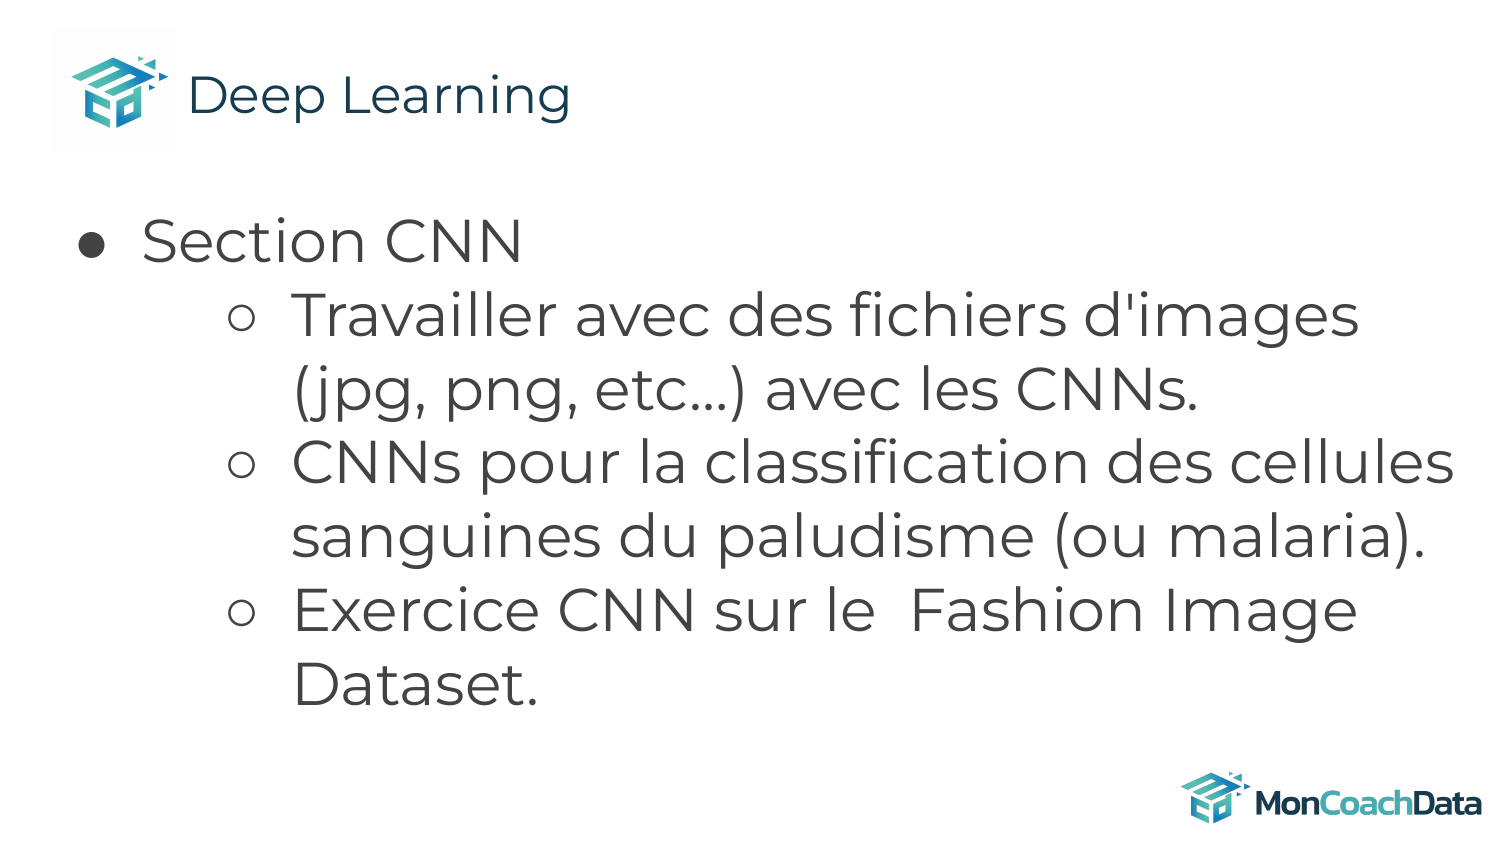

# Deep Learning
Section CNN
Travailler avec des fichiers d'images (jpg, png, etc…) avec les CNNs.
CNNs pour la classification des cellules sanguines du paludisme (ou malaria).
Exercice CNN sur le  Fashion Image Dataset.